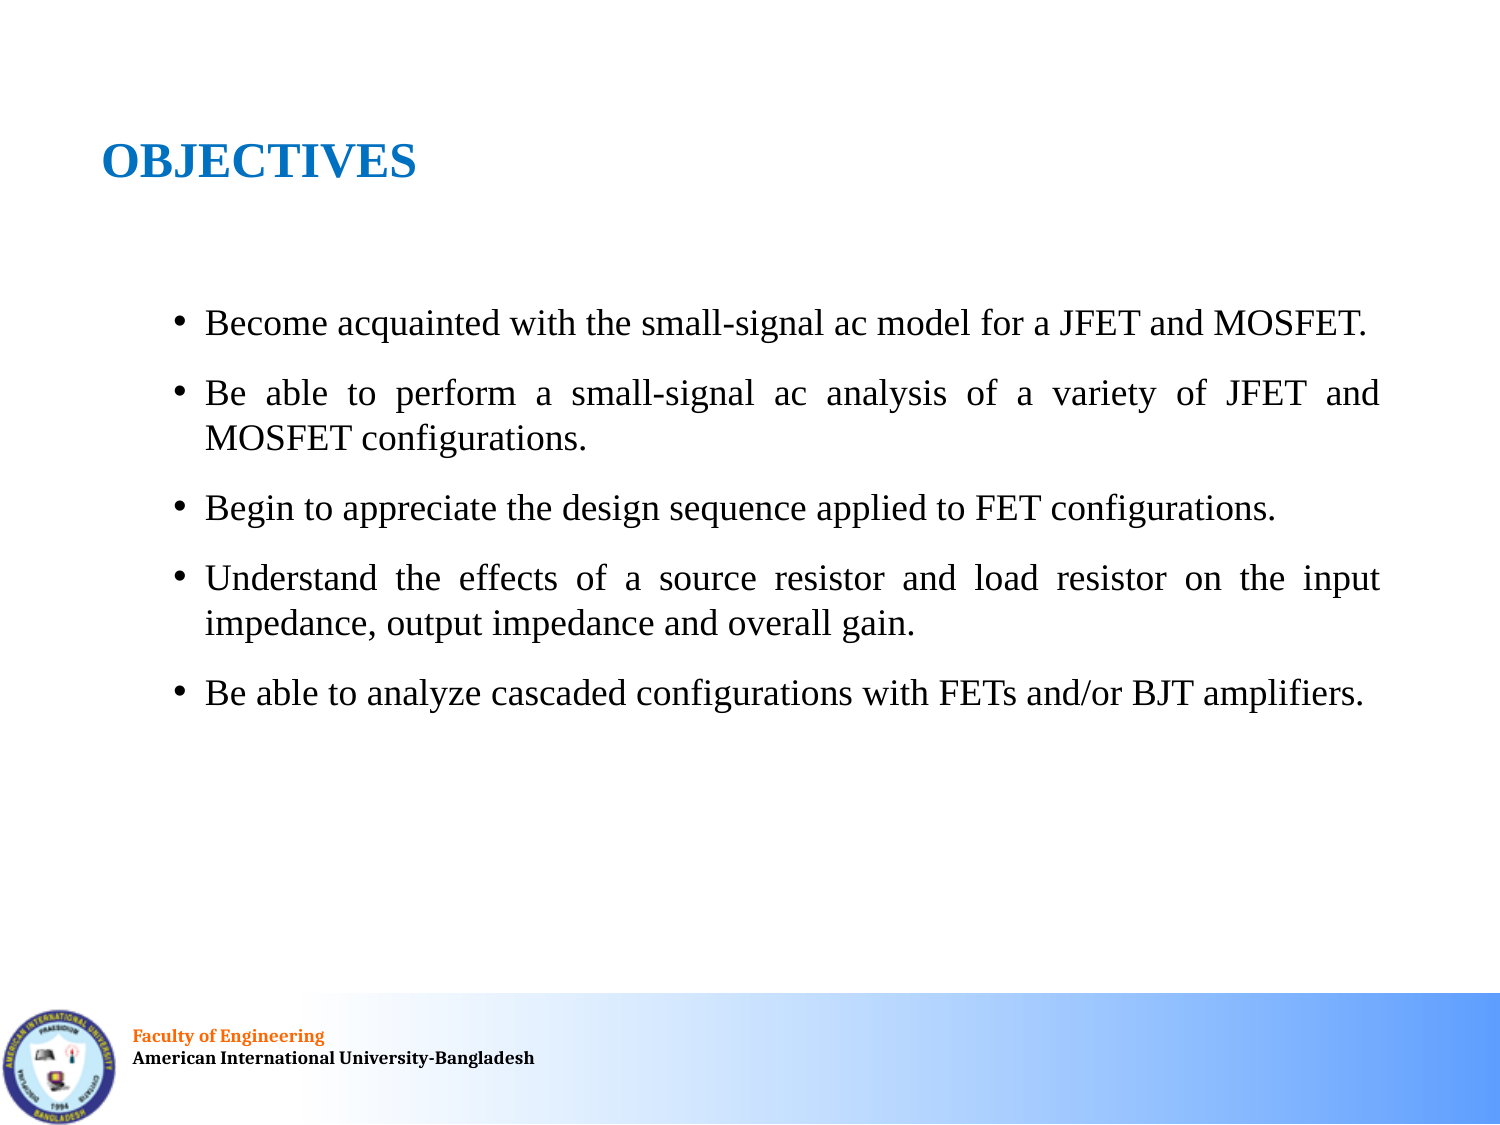

# OBJECTIVES
Become acquainted with the small-signal ac model for a JFET and MOSFET.
Be able to perform a small-signal ac analysis of a variety of JFET and MOSFET configurations.
Begin to appreciate the design sequence applied to FET configurations.
Understand the effects of a source resistor and load resistor on the input impedance, output impedance and overall gain.
Be able to analyze cascaded configurations with FETs and/or BJT amplifiers.